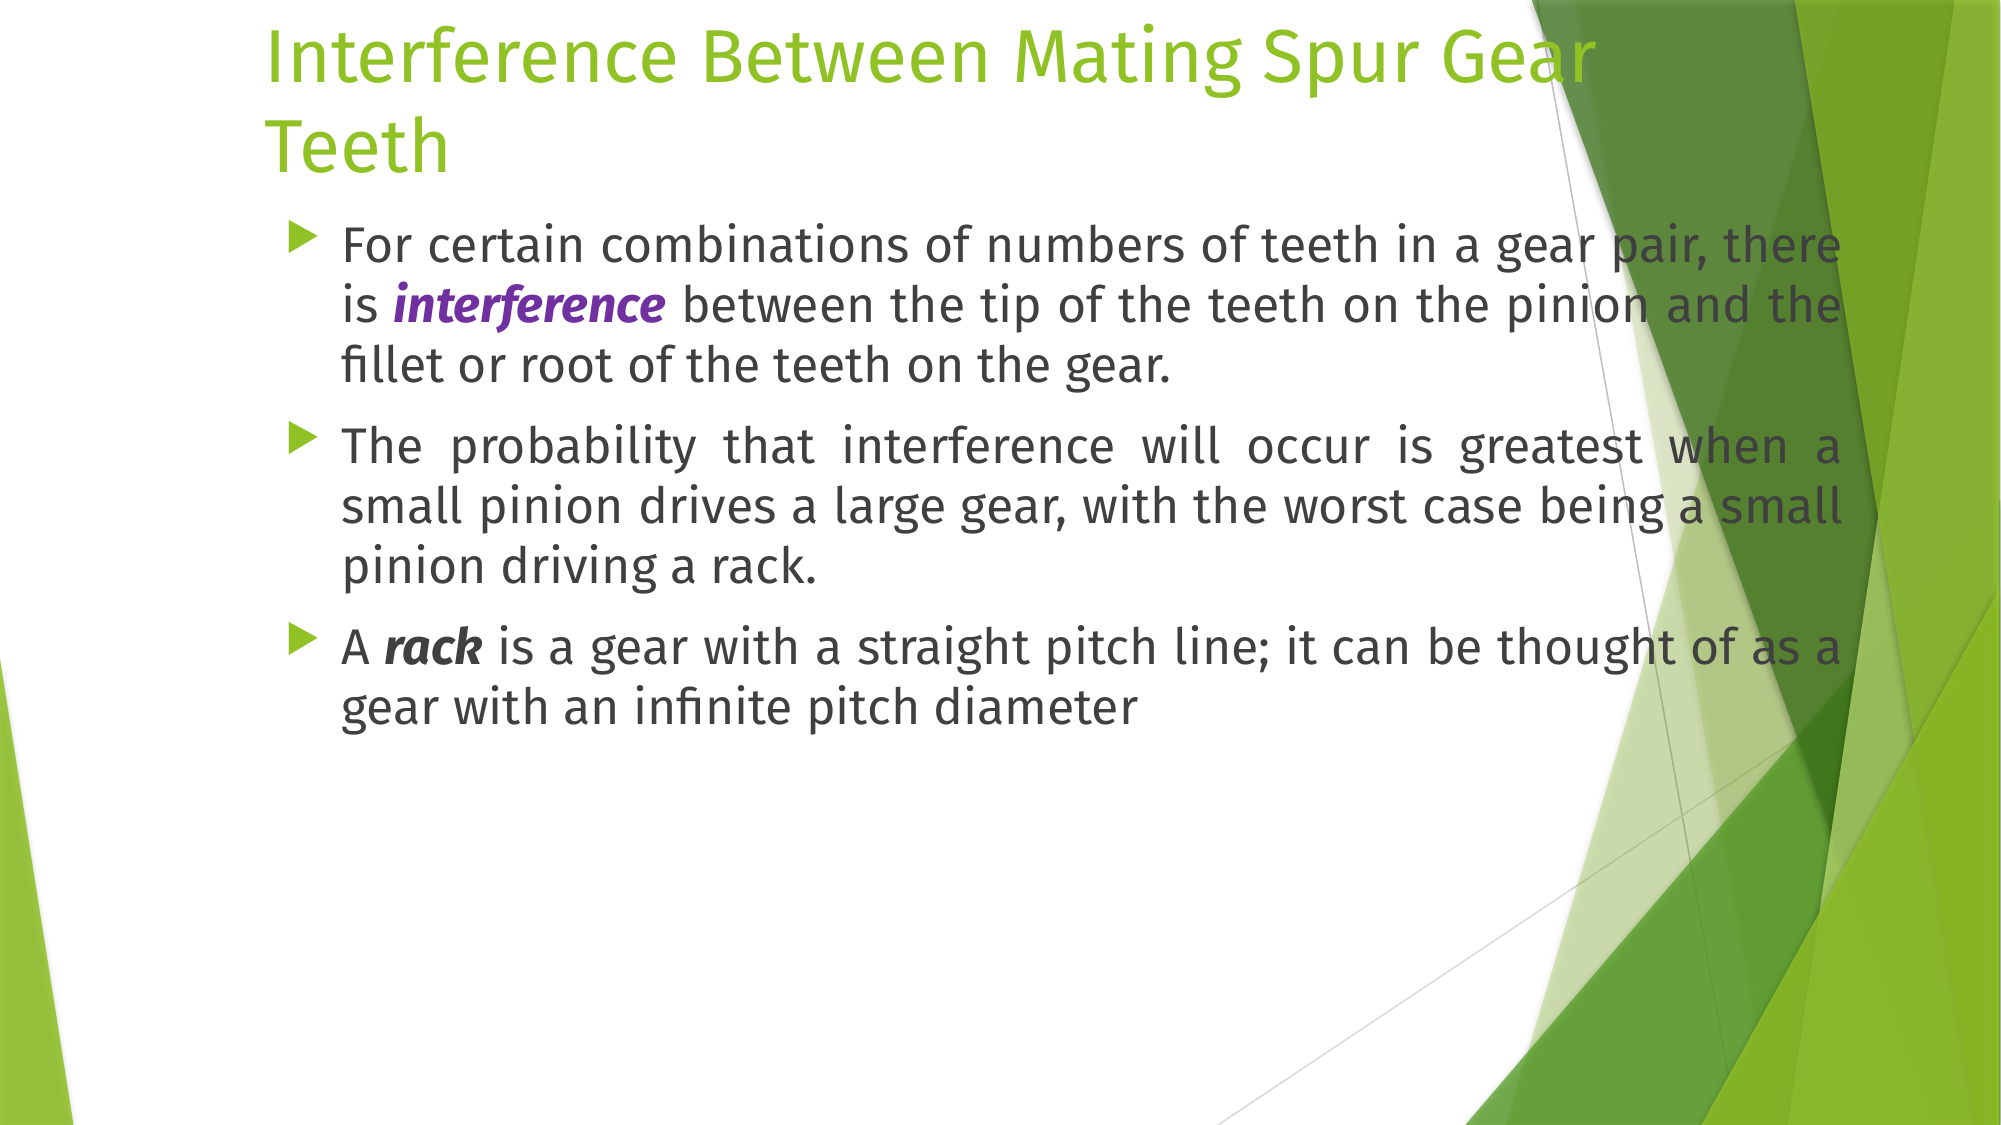

# Interference Between Mating Spur Gear Teeth
For certain combinations of numbers of teeth in a gear pair, there is interference between the tip of the teeth on the pinion and the fillet or root of the teeth on the gear.
The probability that interference will occur is greatest when a small pinion drives a large gear, with the worst case being a small pinion driving a rack.
A rack is a gear with a straight pitch line; it can be thought of as a gear with an infinite pitch diameter